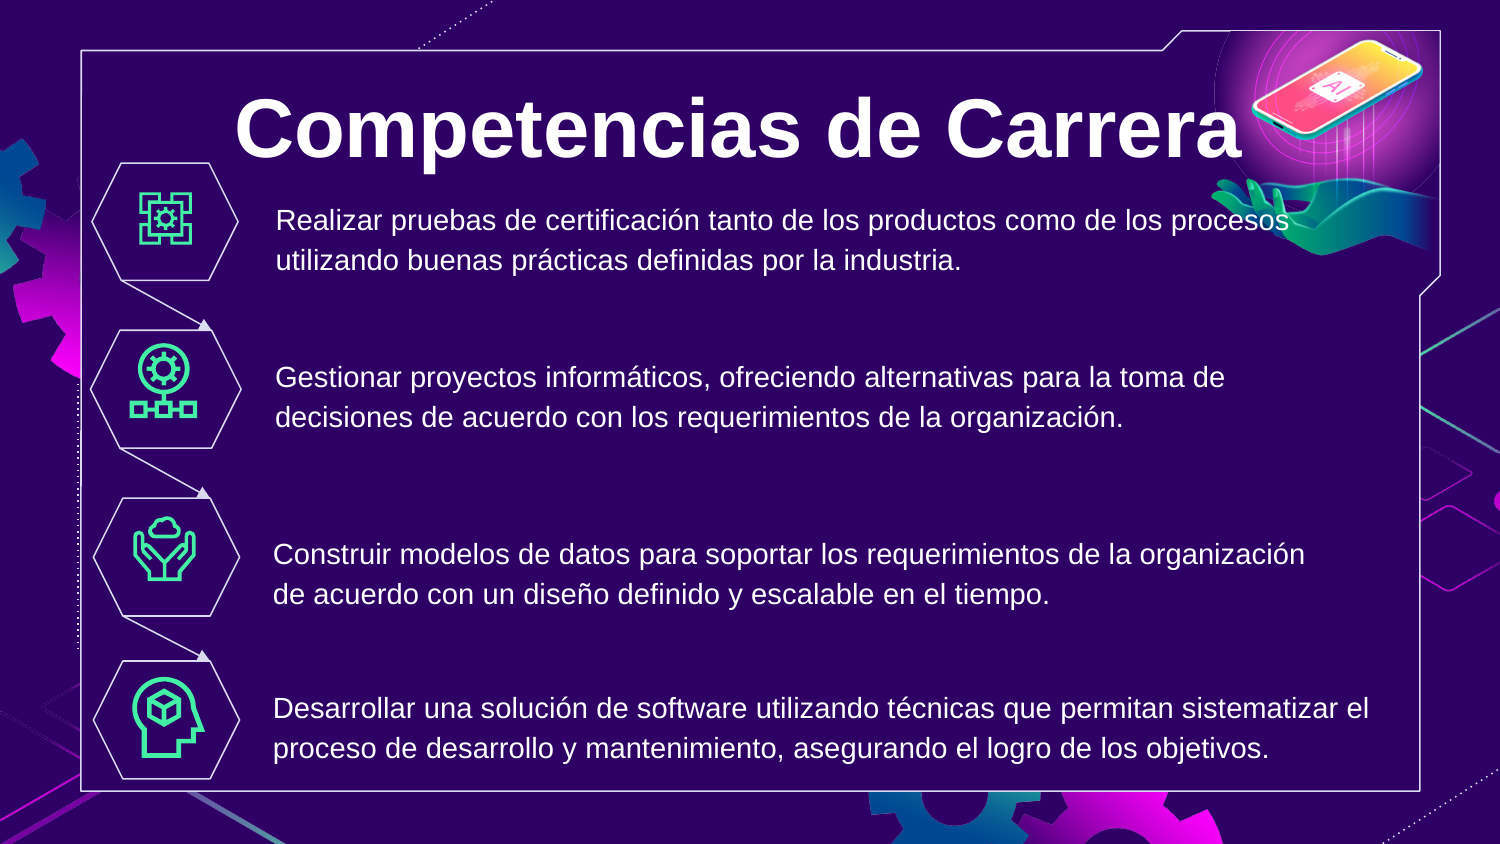

# Competencias de Carrera
Realizar pruebas de certificación tanto de los productos como de los procesos utilizando buenas prácticas definidas por la industria.

Gestionar proyectos informáticos, ofreciendo alternativas para la toma de decisiones de acuerdo con los requerimientos de la organización.

Construir modelos de datos para soportar los requerimientos de la organización de acuerdo con un diseño definido y escalable en el tiempo.

Desarrollar una solución de software utilizando técnicas que permitan sistematizar el proceso de desarrollo y mantenimiento, asegurando el logro de los objetivos.